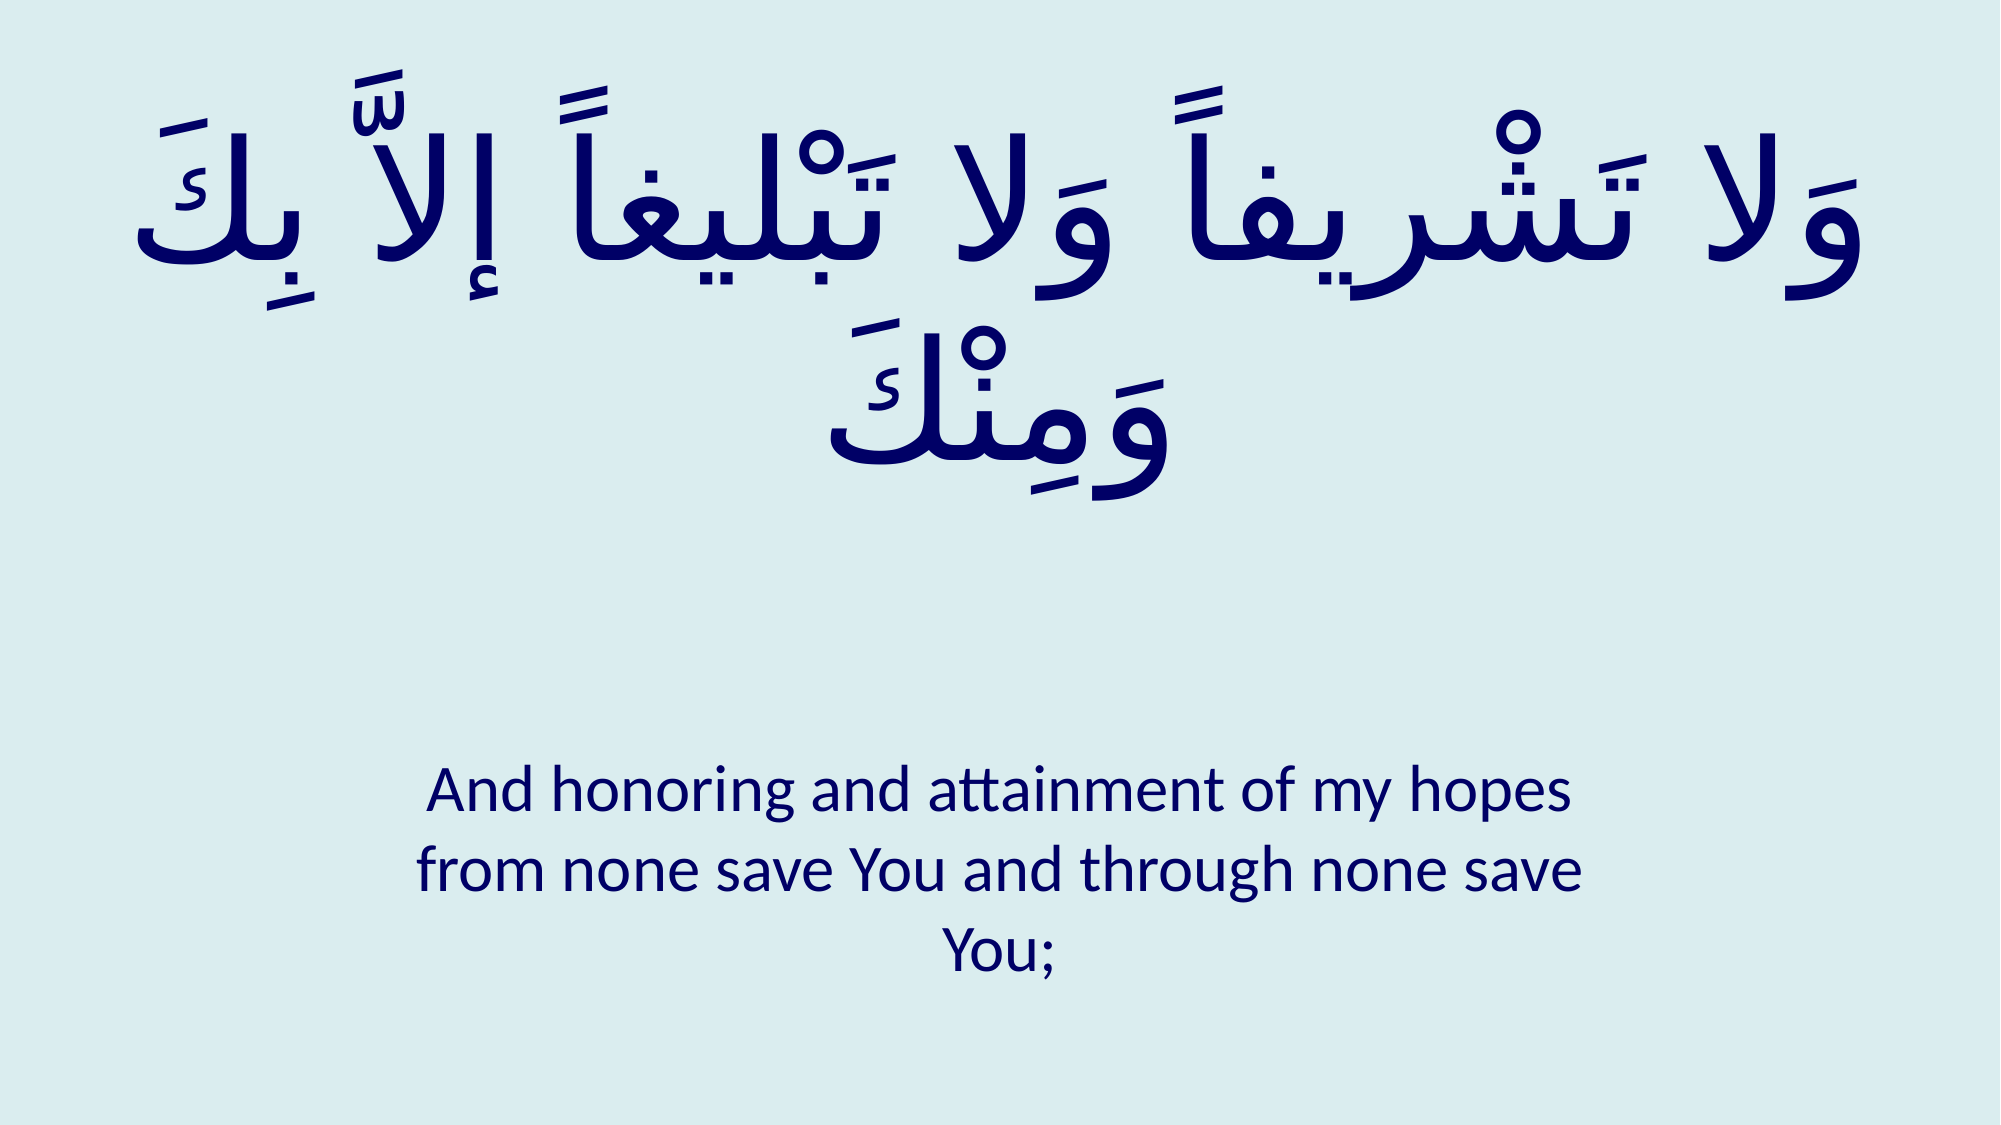

# وَلا تَشْريفاً وَلا تَبْليغاً إلاَّ بِكَ وَمِنْكَ
And honoring and attainment of my hopes from none save You and through none save You;